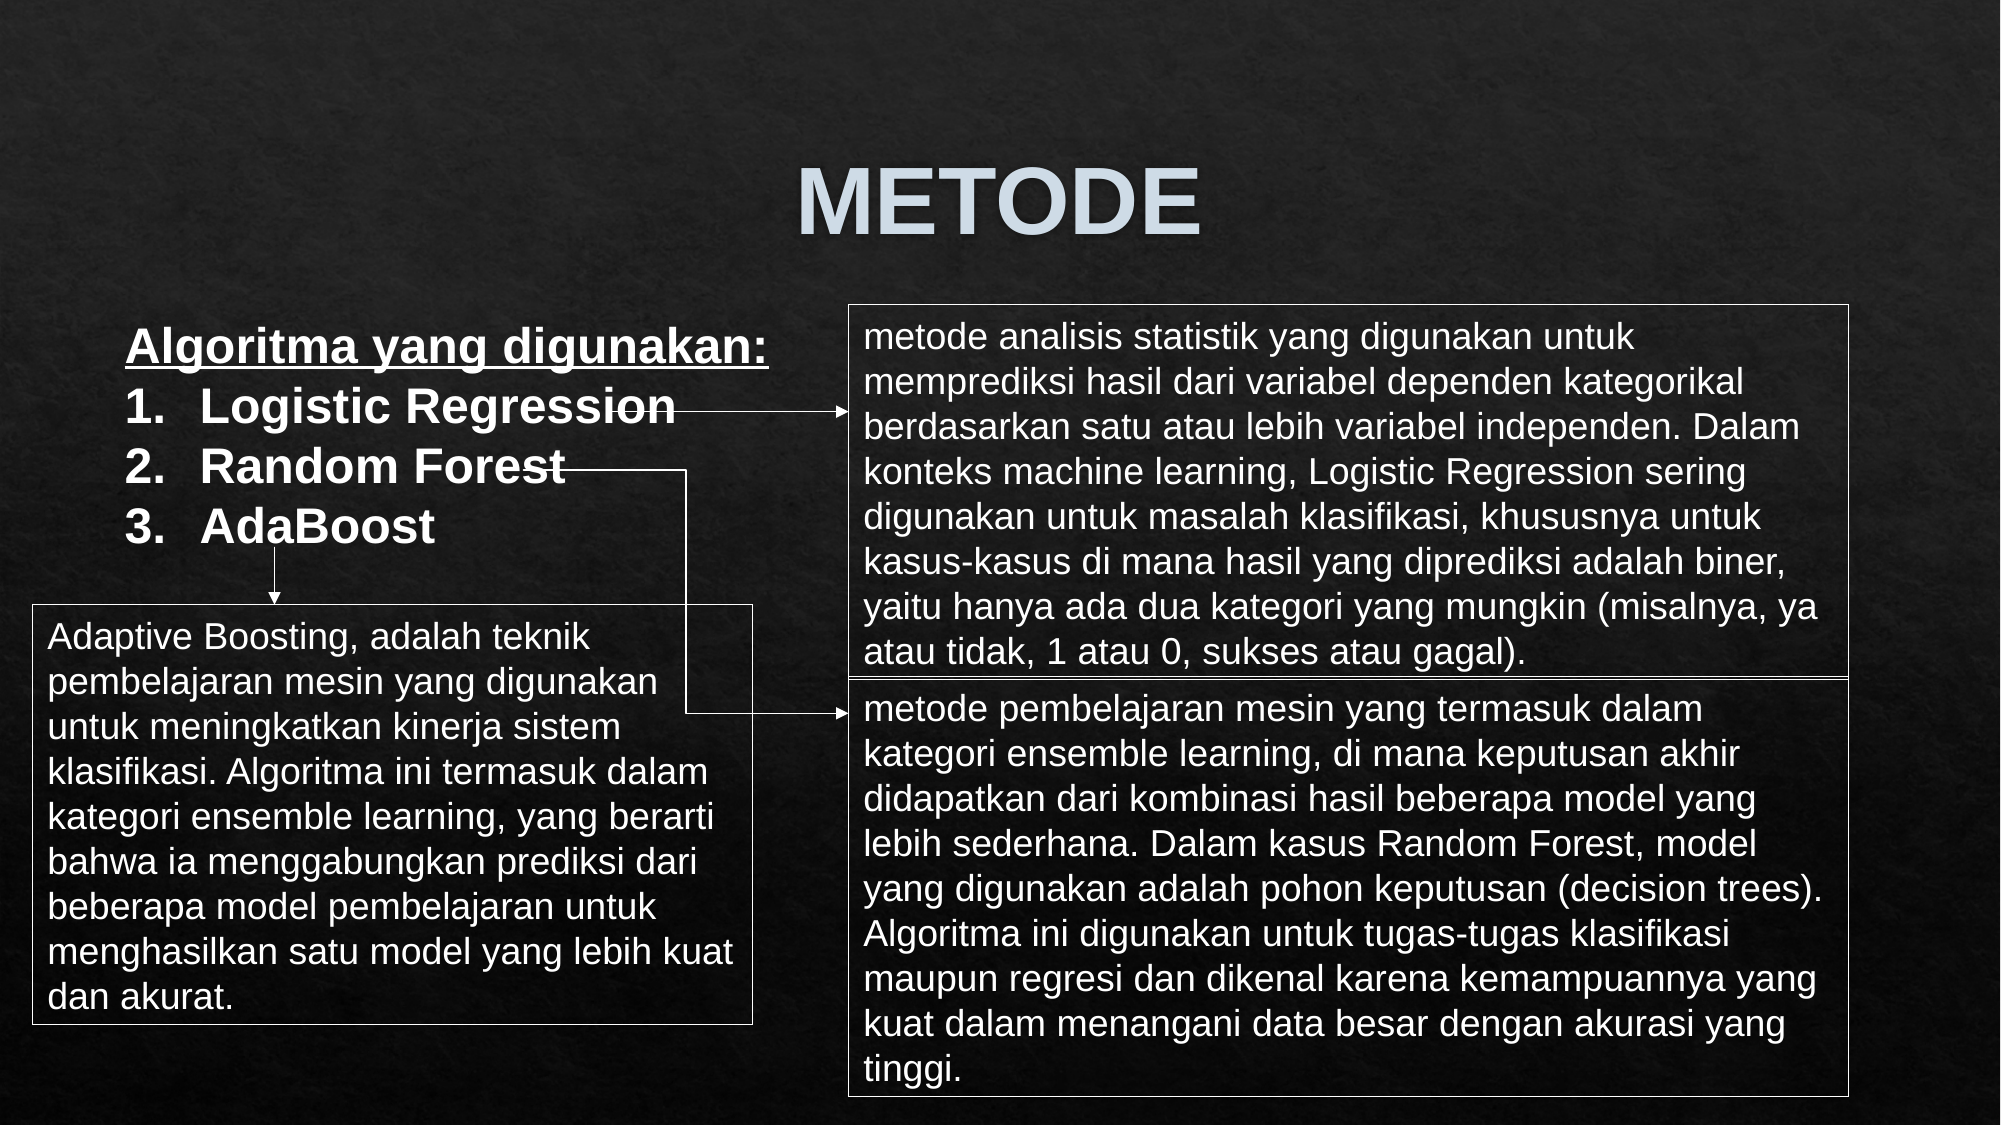

# METODE
metode analisis statistik yang digunakan untuk memprediksi hasil dari variabel dependen kategorikal berdasarkan satu atau lebih variabel independen. Dalam konteks machine learning, Logistic Regression sering digunakan untuk masalah klasifikasi, khususnya untuk kasus-kasus di mana hasil yang diprediksi adalah biner, yaitu hanya ada dua kategori yang mungkin (misalnya, ya atau tidak, 1 atau 0, sukses atau gagal).
Algoritma yang digunakan:
Logistic Regression
Random Forest
AdaBoost
Adaptive Boosting, adalah teknik pembelajaran mesin yang digunakan untuk meningkatkan kinerja sistem klasifikasi. Algoritma ini termasuk dalam kategori ensemble learning, yang berarti bahwa ia menggabungkan prediksi dari beberapa model pembelajaran untuk menghasilkan satu model yang lebih kuat dan akurat.
metode pembelajaran mesin yang termasuk dalam kategori ensemble learning, di mana keputusan akhir didapatkan dari kombinasi hasil beberapa model yang lebih sederhana. Dalam kasus Random Forest, model yang digunakan adalah pohon keputusan (decision trees). Algoritma ini digunakan untuk tugas-tugas klasifikasi maupun regresi dan dikenal karena kemampuannya yang kuat dalam menangani data besar dengan akurasi yang tinggi.